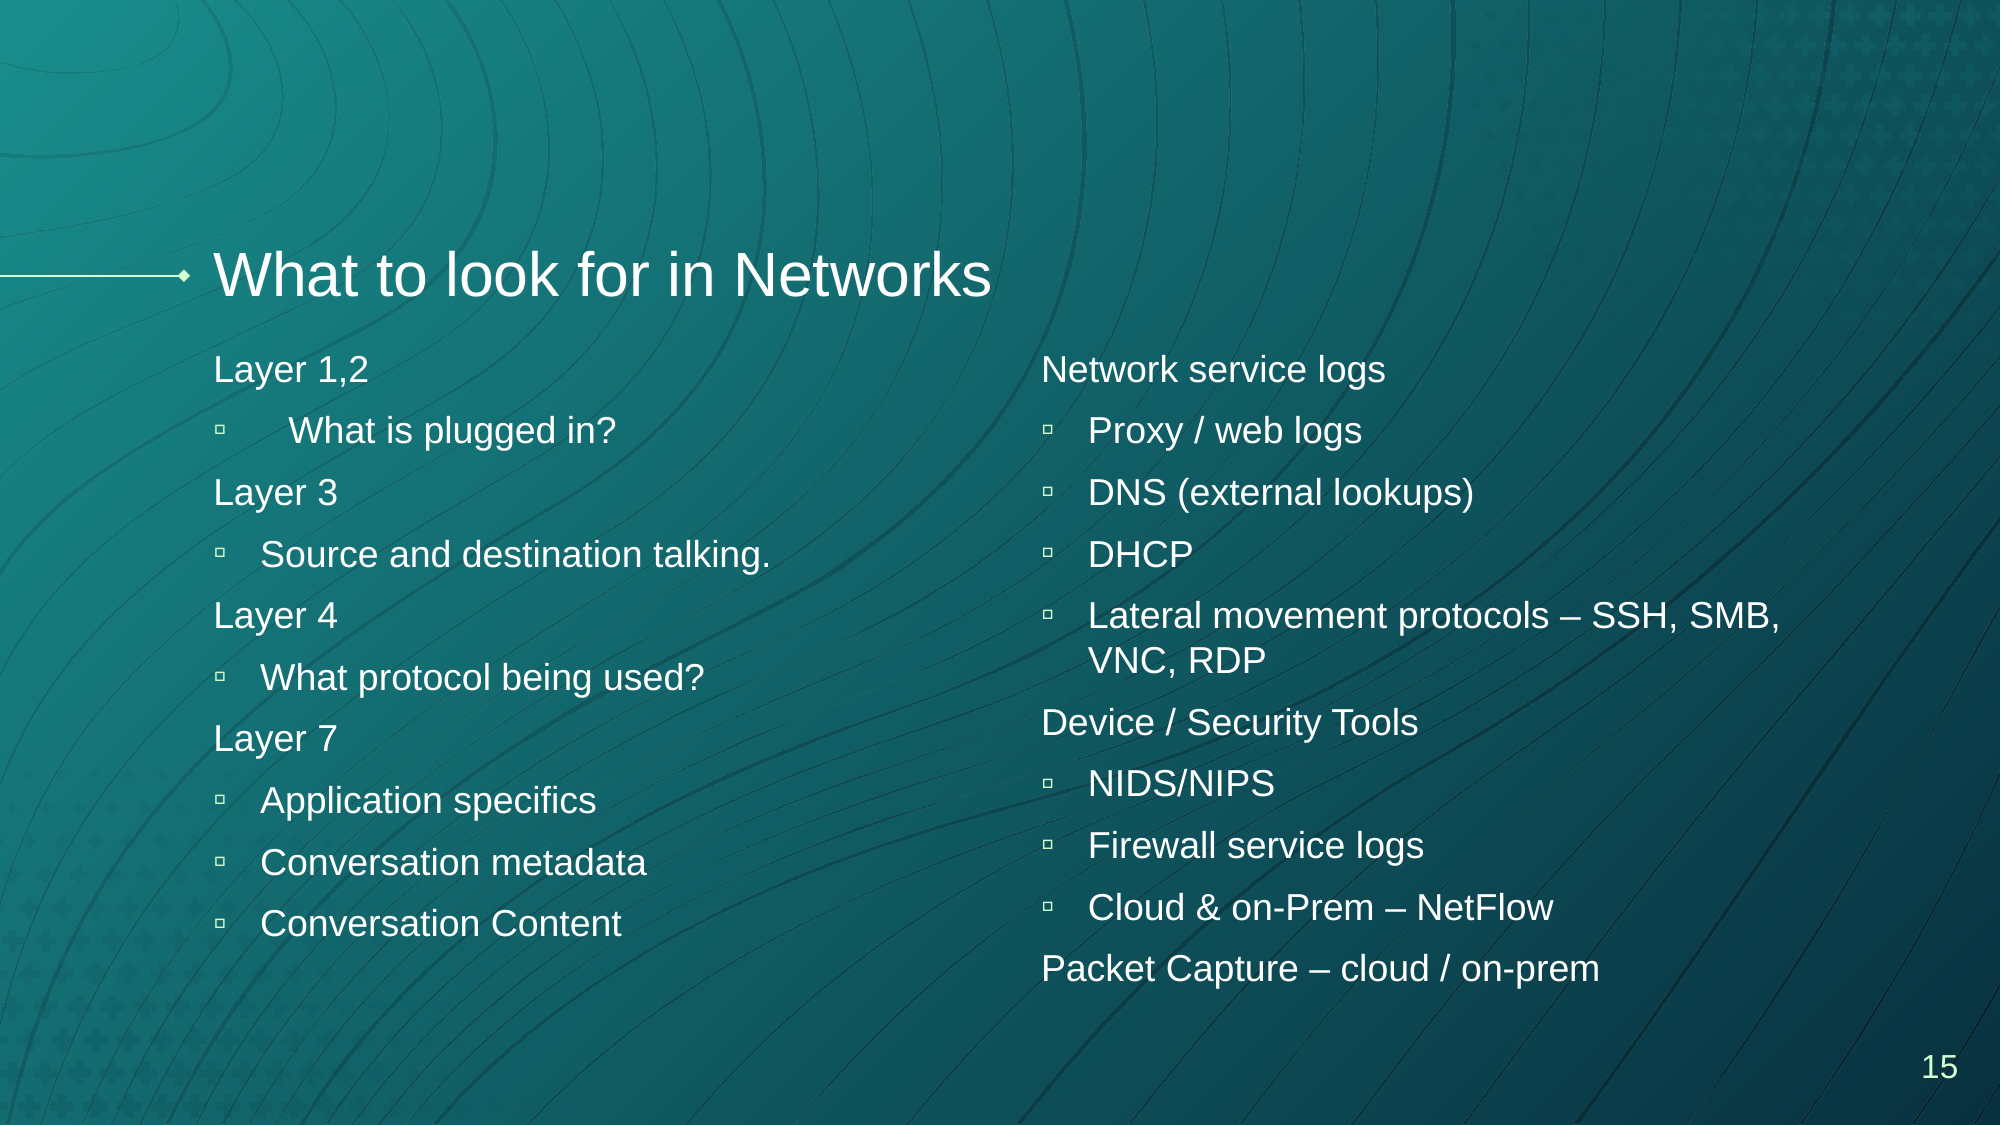

# What to look for in Networks
Layer 1,2
What is plugged in?
Layer 3
Source and destination talking.
Layer 4
What protocol being used?
Layer 7
Application specifics
Conversation metadata
Conversation Content
Network service logs
Proxy / web logs
DNS (external lookups)
DHCP
Lateral movement protocols – SSH, SMB, VNC, RDP
Device / Security Tools
NIDS/NIPS
Firewall service logs
Cloud & on-Prem – NetFlow
Packet Capture – cloud / on-prem
15